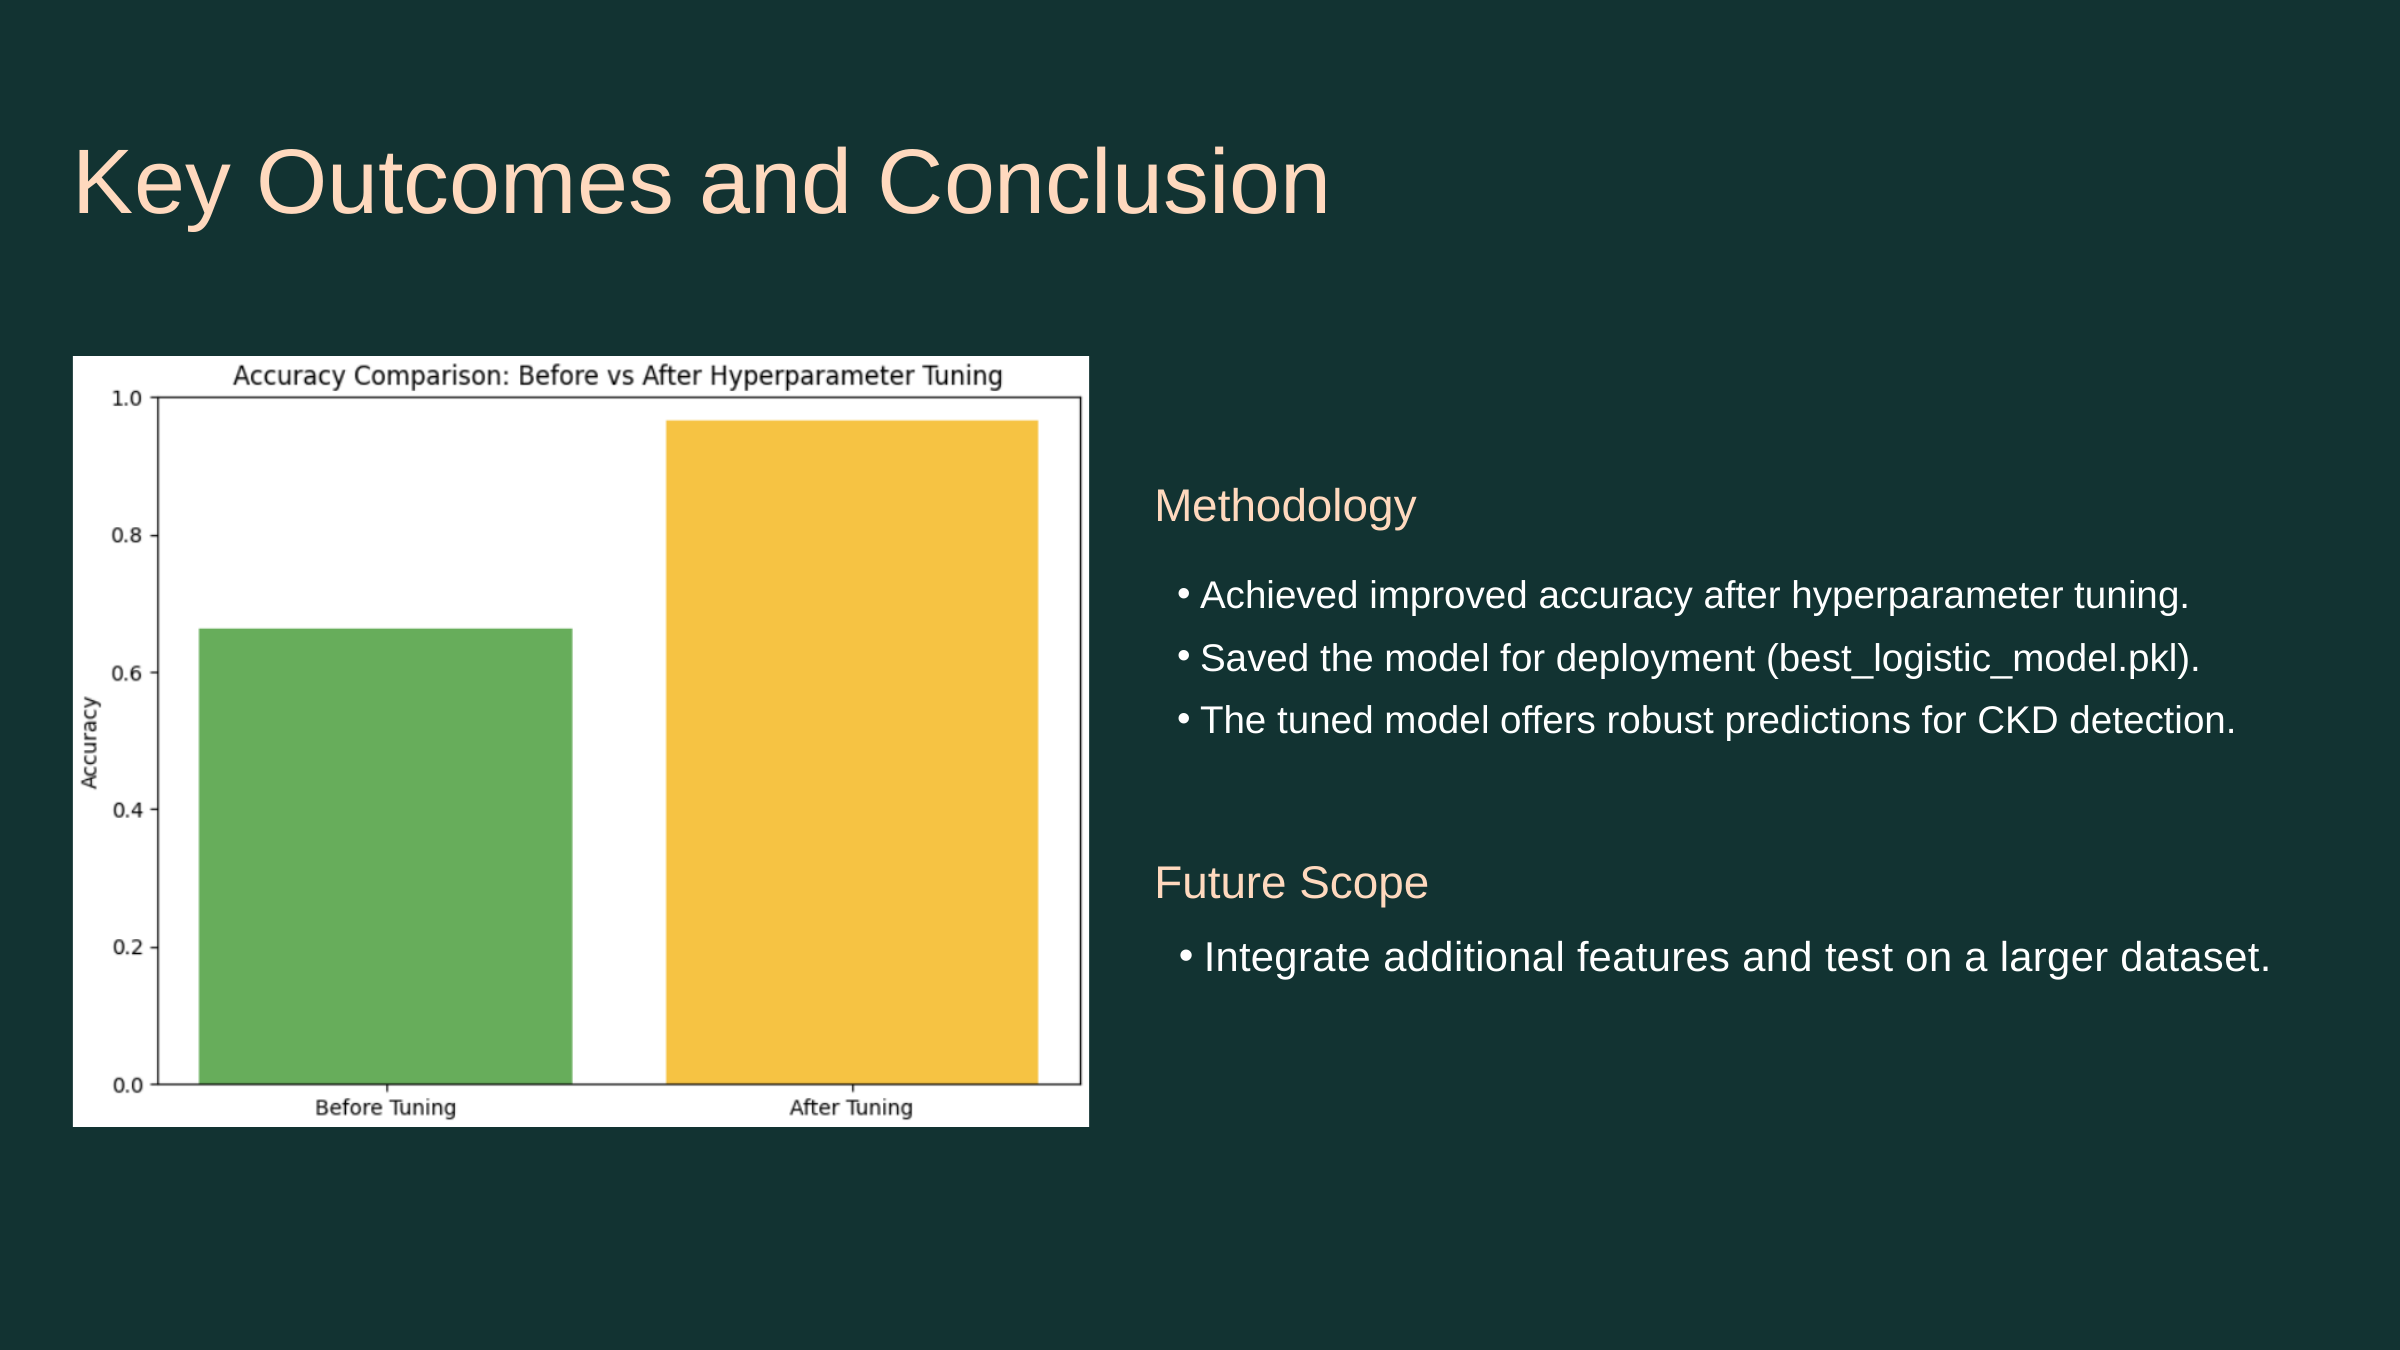

Key Outcomes and Conclusion

Methodology
Achieved improved accuracy after hyperparameter tuning.
Saved the model for deployment (best_logistic_model.pkl).
The tuned model offers robust predictions for CKD detection.
Future Scope
Integrate additional features and test on a larger dataset.